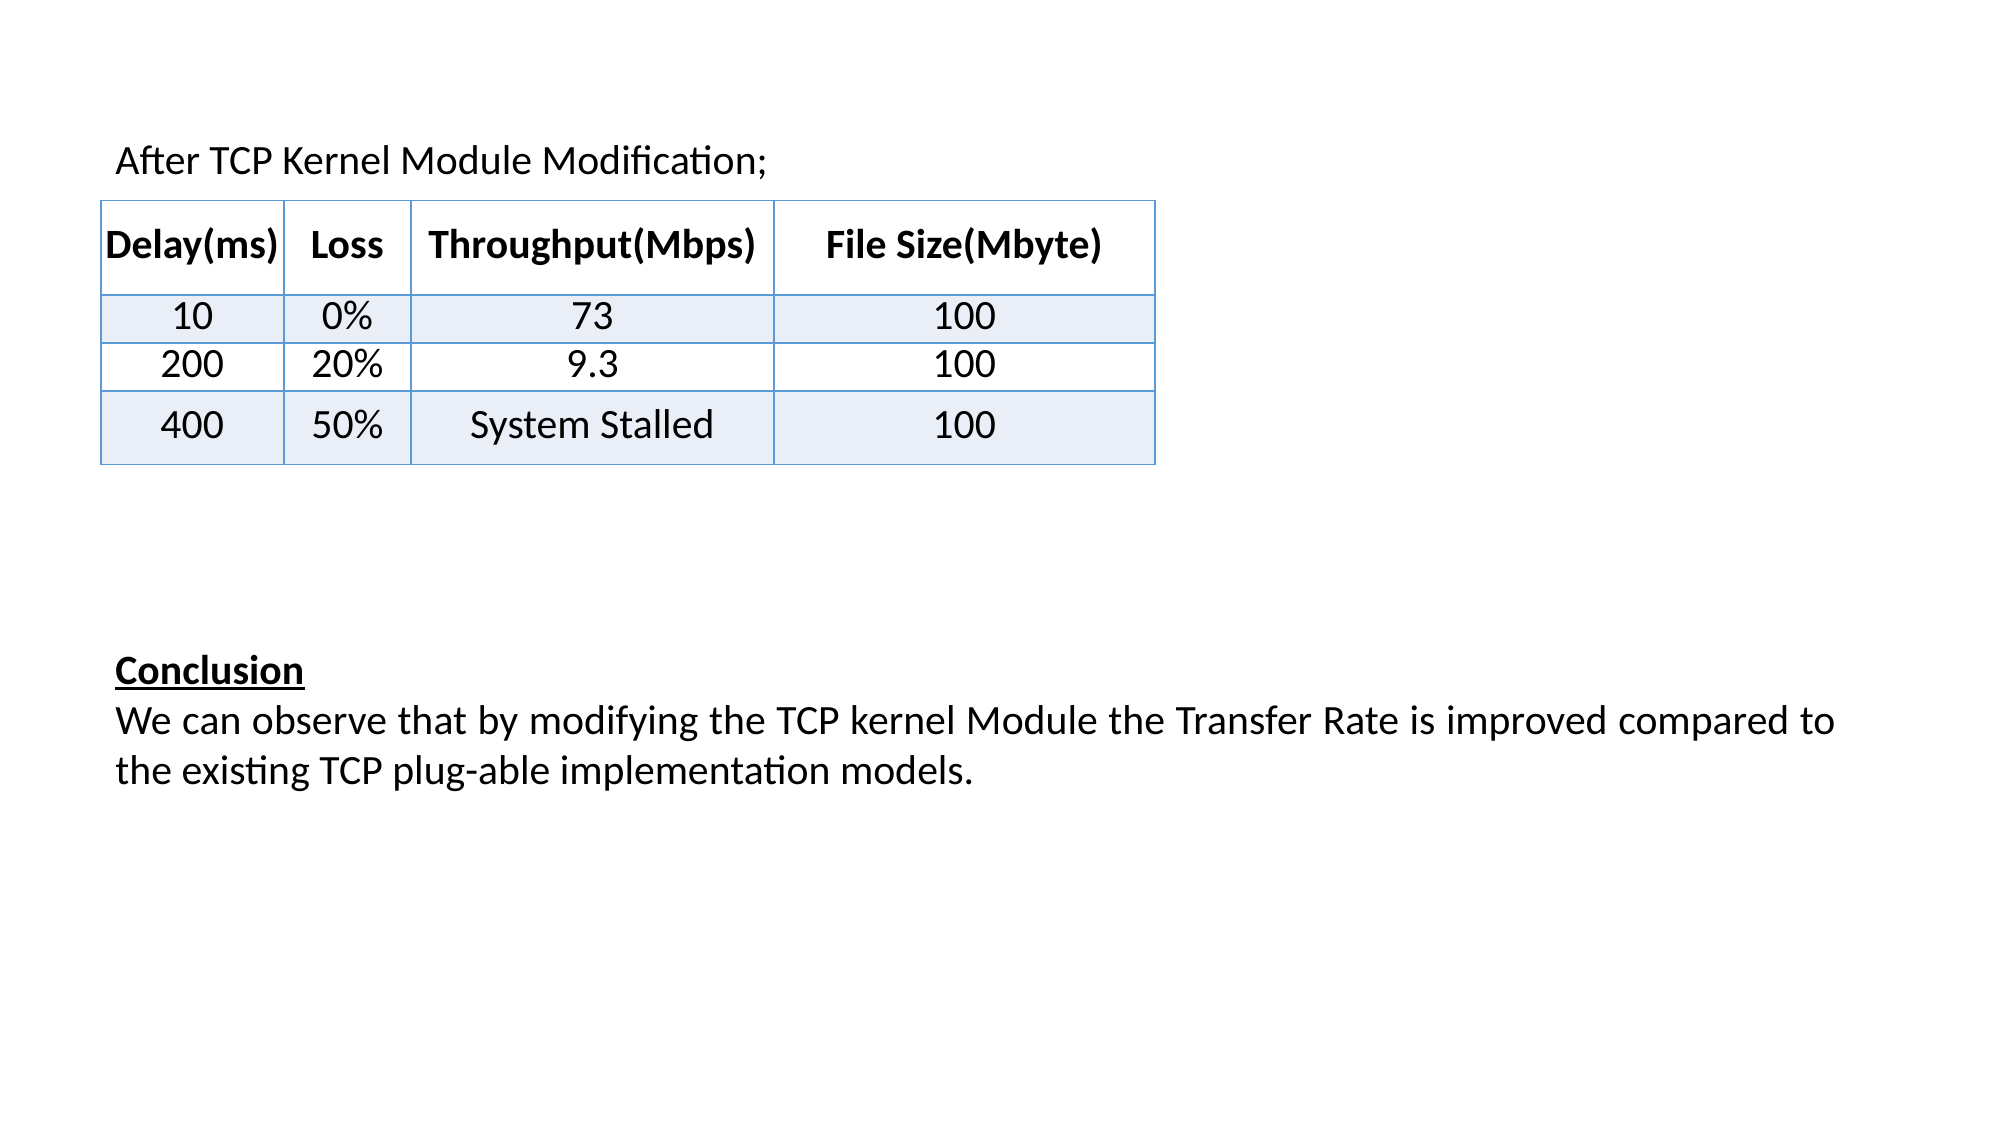

After TCP Kernel Module Modification;
| Delay(ms) | Loss | Throughput(Mbps) | File Size(Mbyte) |
| --- | --- | --- | --- |
| 10 | 0% | 73 | 100 |
| 200 | 20% | 9.3 | 100 |
| 400 | 50% | System Stalled | 100 |
Conclusion
We can observe that by modifying the TCP kernel Module the Transfer Rate is improved compared to the existing TCP plug-able implementation models.